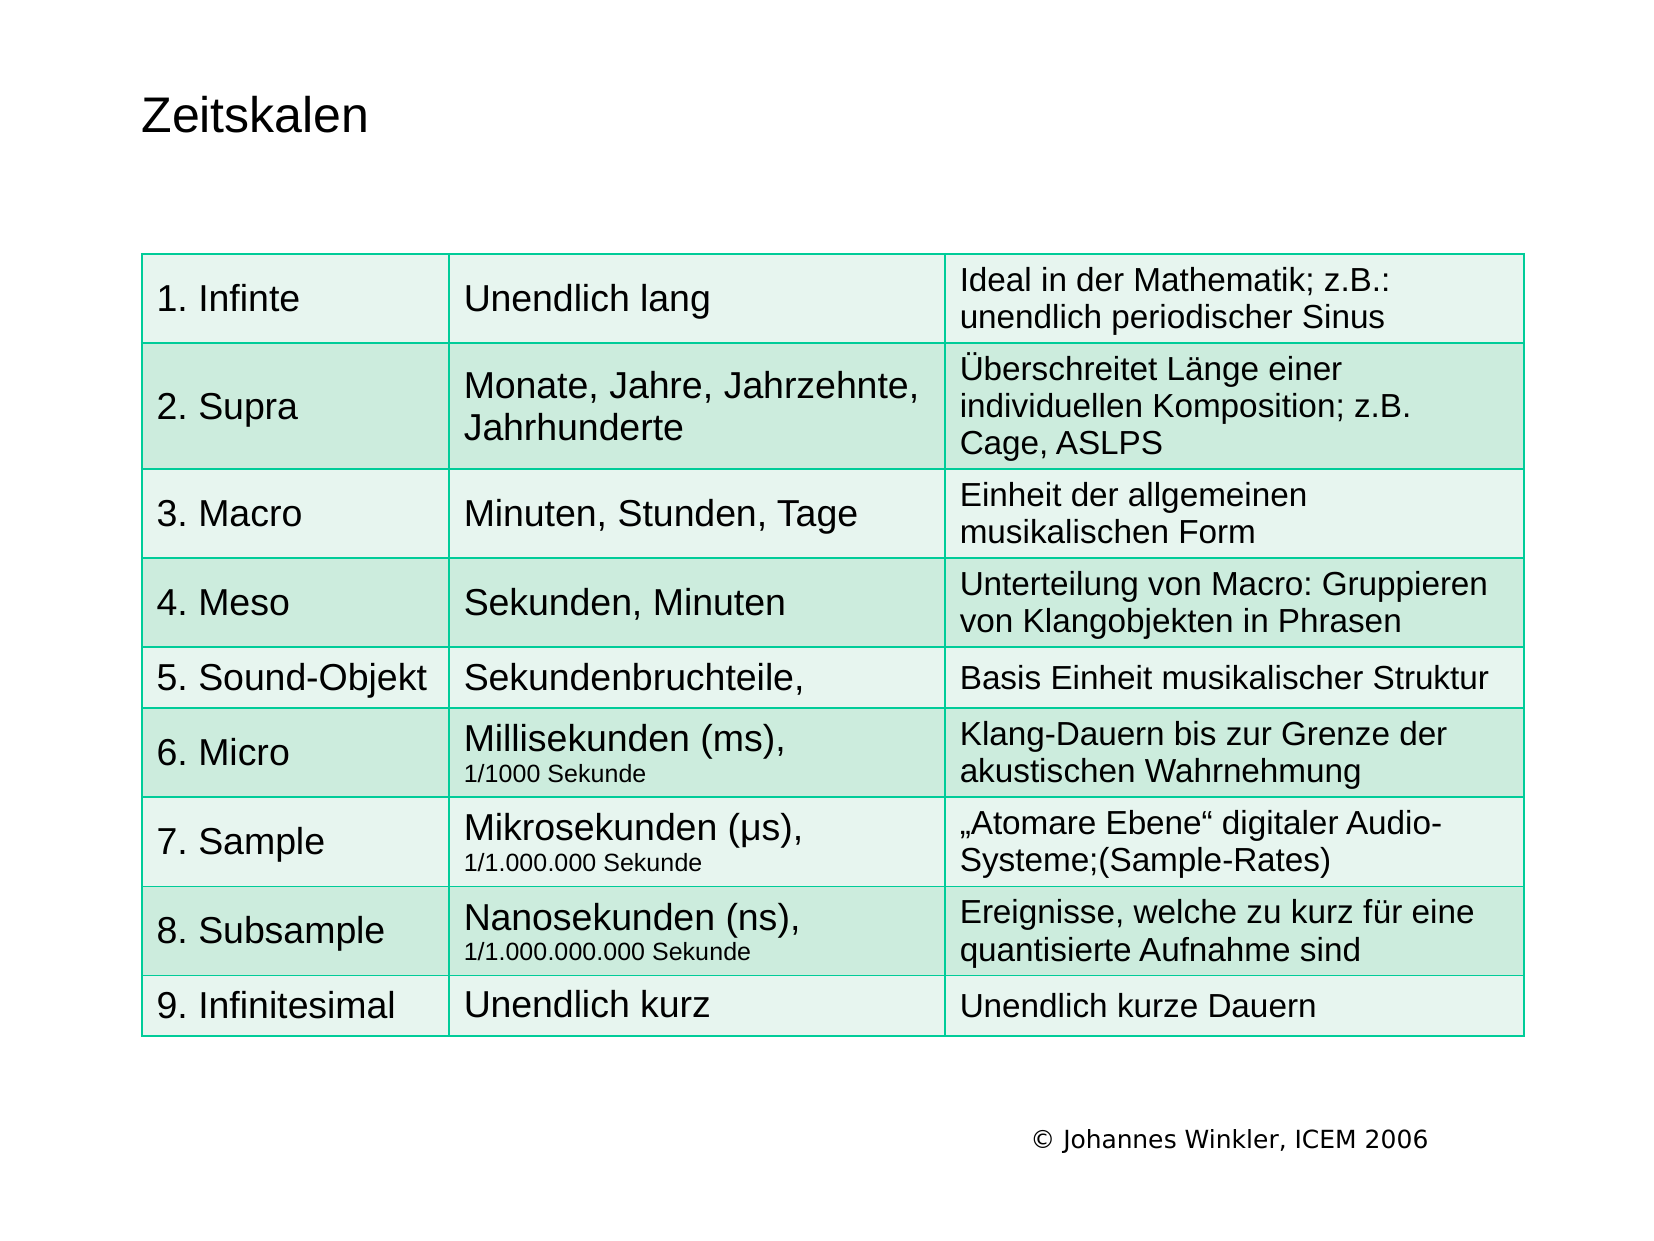

Zeitskalen

| 1. Infinte | Unendlich lang | Ideal in der Mathematik; z.B.: unendlich periodischer Sinus |
| --- | --- | --- |
| 2. Supra | Monate, Jahre, Jahrzehnte, Jahrhunderte | Überschreitet Länge einer individuellen Komposition; z.B. Cage, ASLPS |
| 3. Macro | Minuten, Stunden, Tage | Einheit der allgemeinen musikalischen Form |
| 4. Meso | Sekunden, Minuten | Unterteilung von Macro: Gruppieren von Klangobjekten in Phrasen |
| 5. Sound-Objekt | Sekundenbruchteile, | Basis Einheit musikalischer Struktur |
| 6. Micro | Millisekunden (ms), 1/1000 Sekunde | Klang-Dauern bis zur Grenze der akustischen Wahrnehmung |
| 7. Sample | Mikrosekunden (μs), 1/1.000.000 Sekunde | „Atomare Ebene“ digitaler Audio-Systeme;(Sample-Rates) |
| 8. Subsample | Nanosekunden (ns), 1/1.000.000.000 Sekunde | Ereignisse, welche zu kurz für eine quantisierte Aufnahme sind |
| 9. Infinitesimal | Unendlich kurz | Unendlich kurze Dauern |
© Johannes Winkler, ICEM 2006